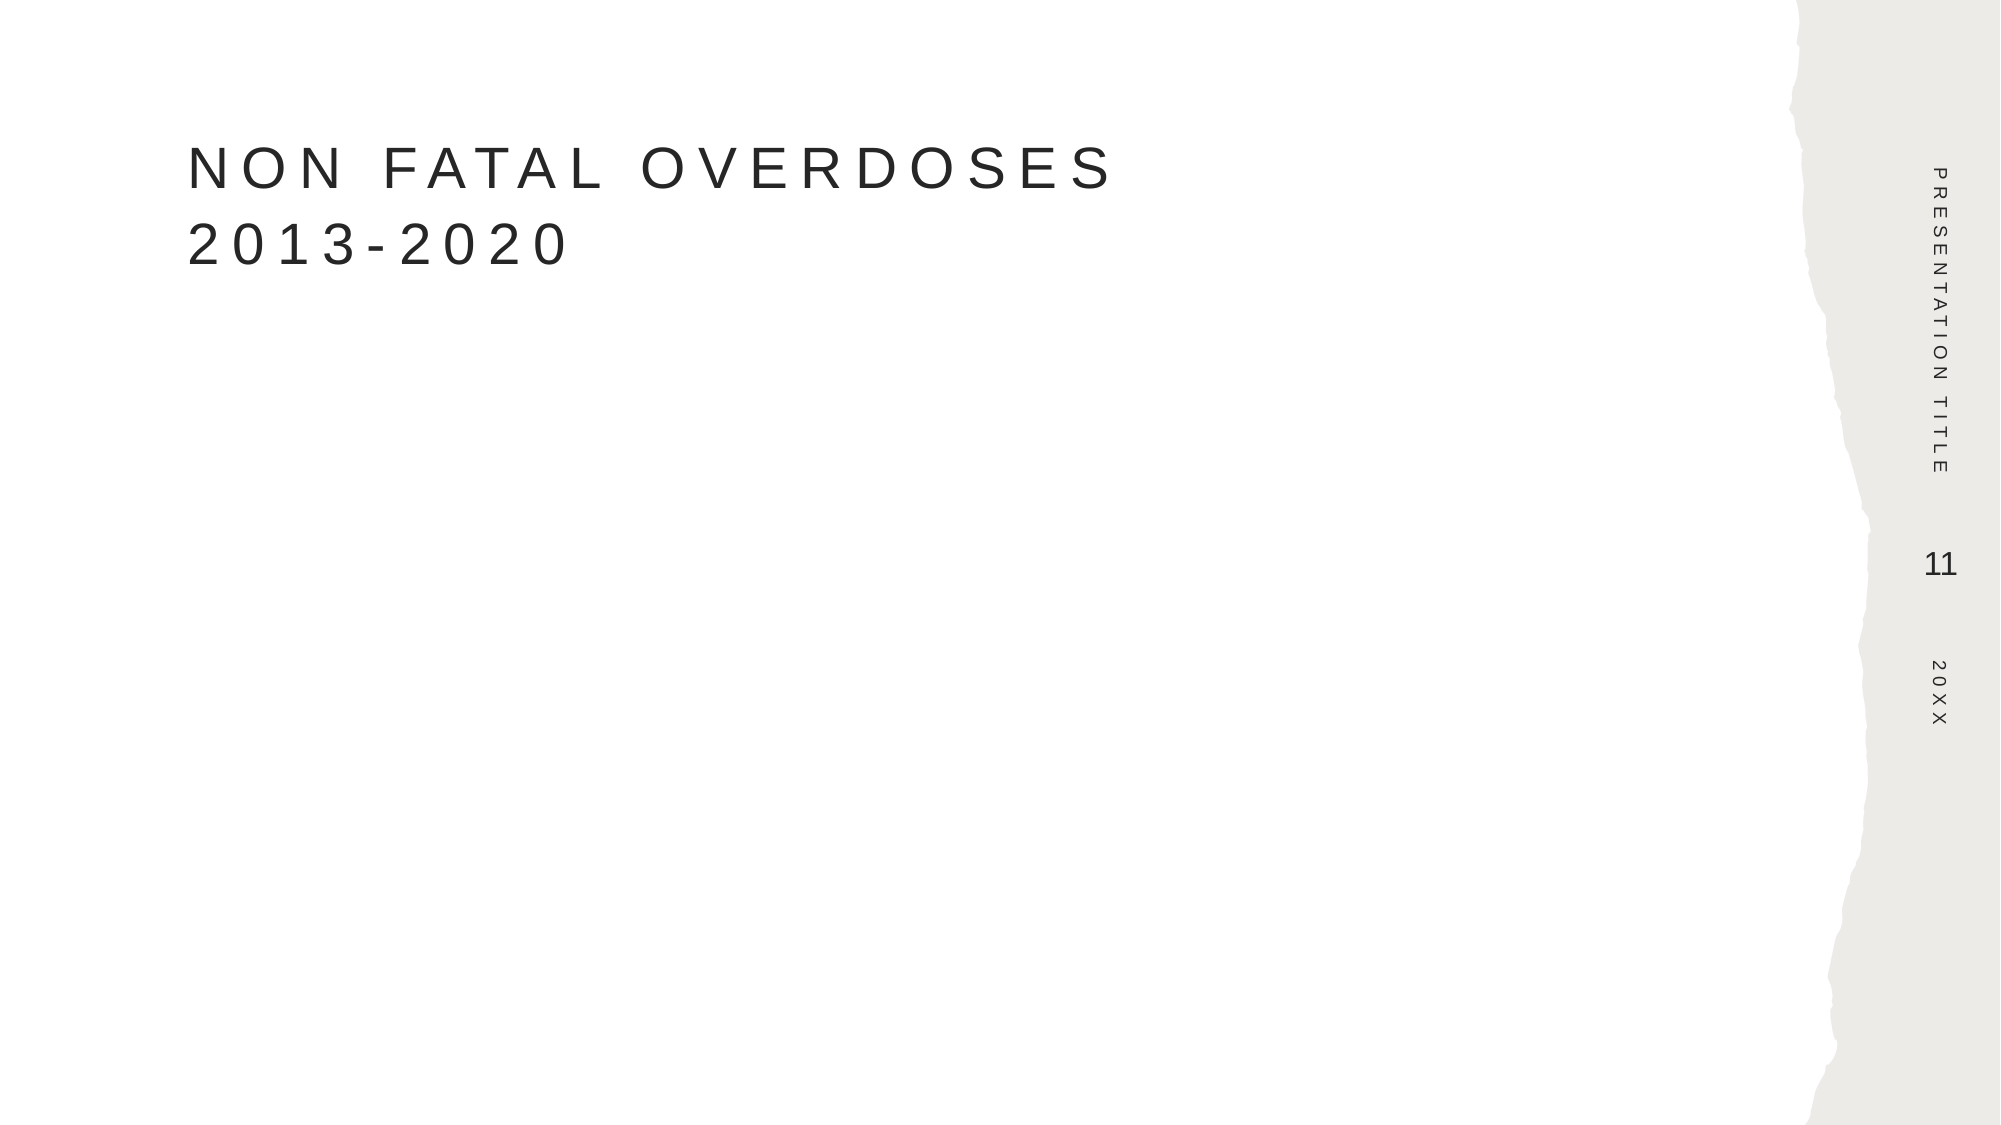

# Non Fatal overdoses 2013-2020
PRESENTATION TITLE

### Chart

| Category |
|---|
11
20XX